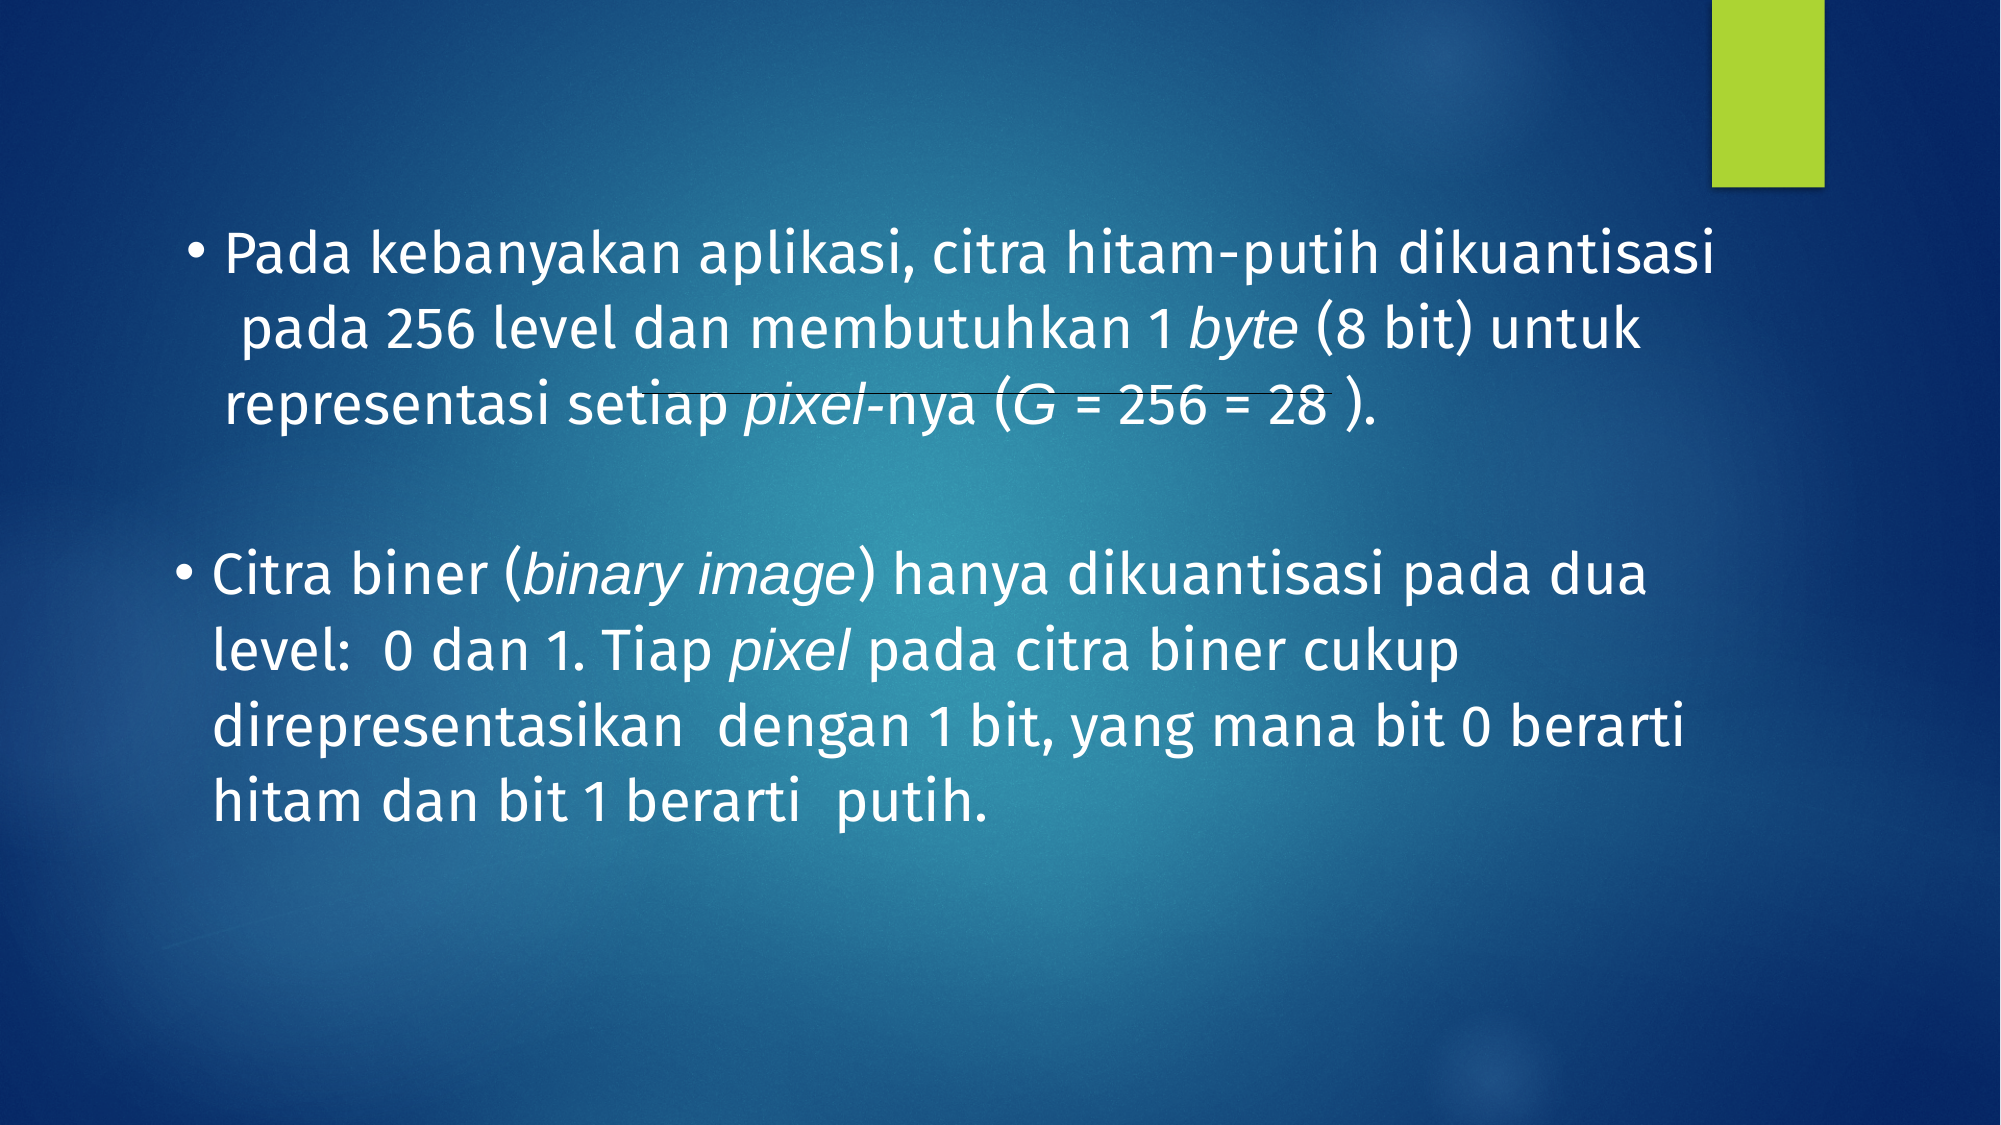

Pada kebanyakan aplikasi, citra hitam-putih dikuantisasi  pada 256 level dan membutuhkan 1 byte (8 bit) untuk  representasi setiap pixel-nya (G = 256 = 28 ).

Citra biner (binary image) hanya dikuantisasi pada dua level:  0 dan 1. Tiap pixel pada citra biner cukup direpresentasikan  dengan 1 bit, yang mana bit 0 berarti hitam dan bit 1 berarti  putih.